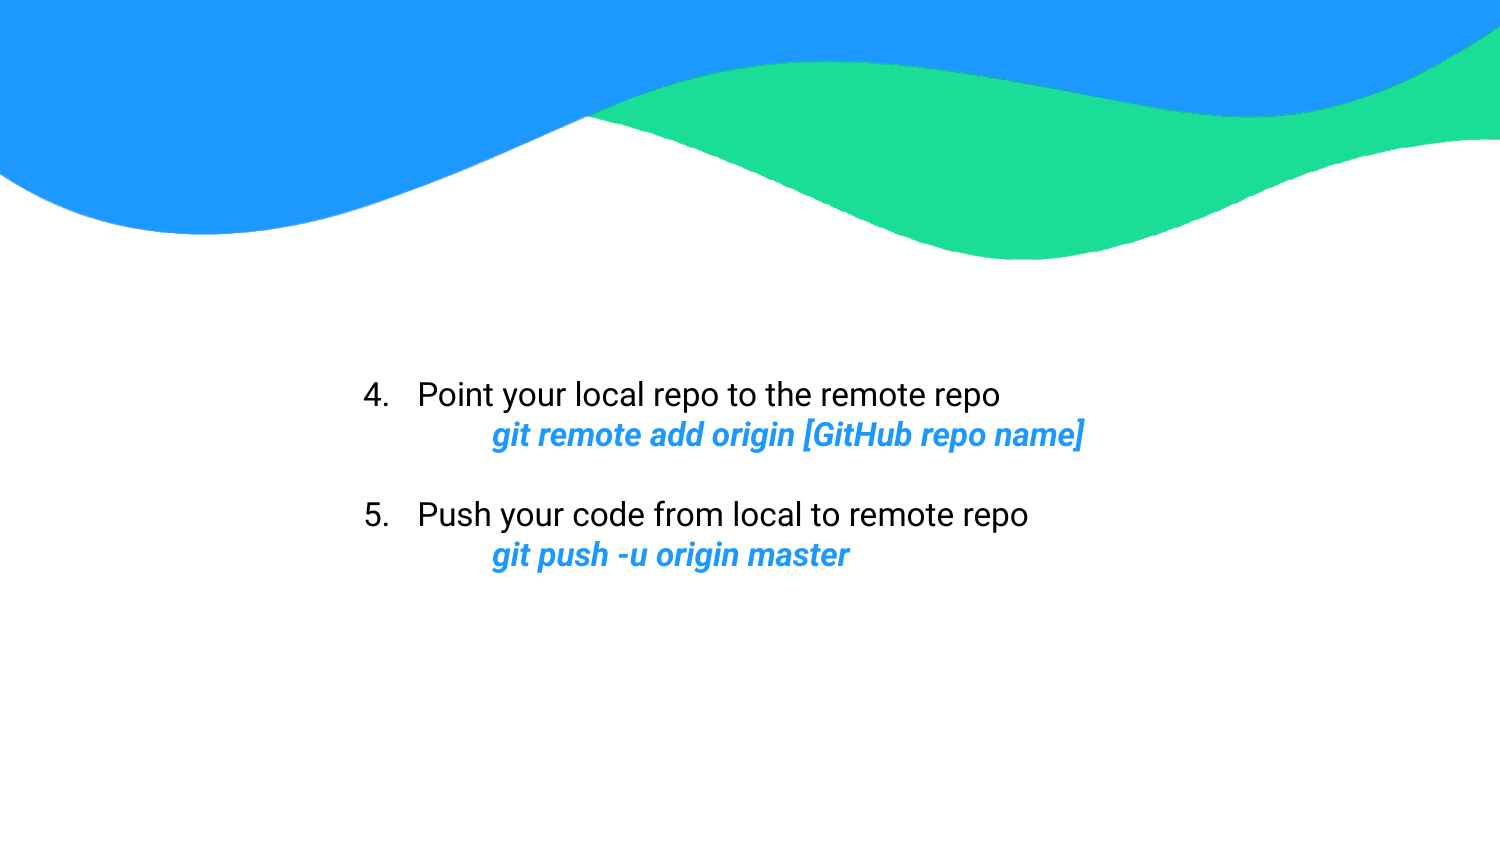

Point your local repo to the remote repo
git remote add origin [GitHub repo name]

Push your code from local to remote repo
git push -u origin master